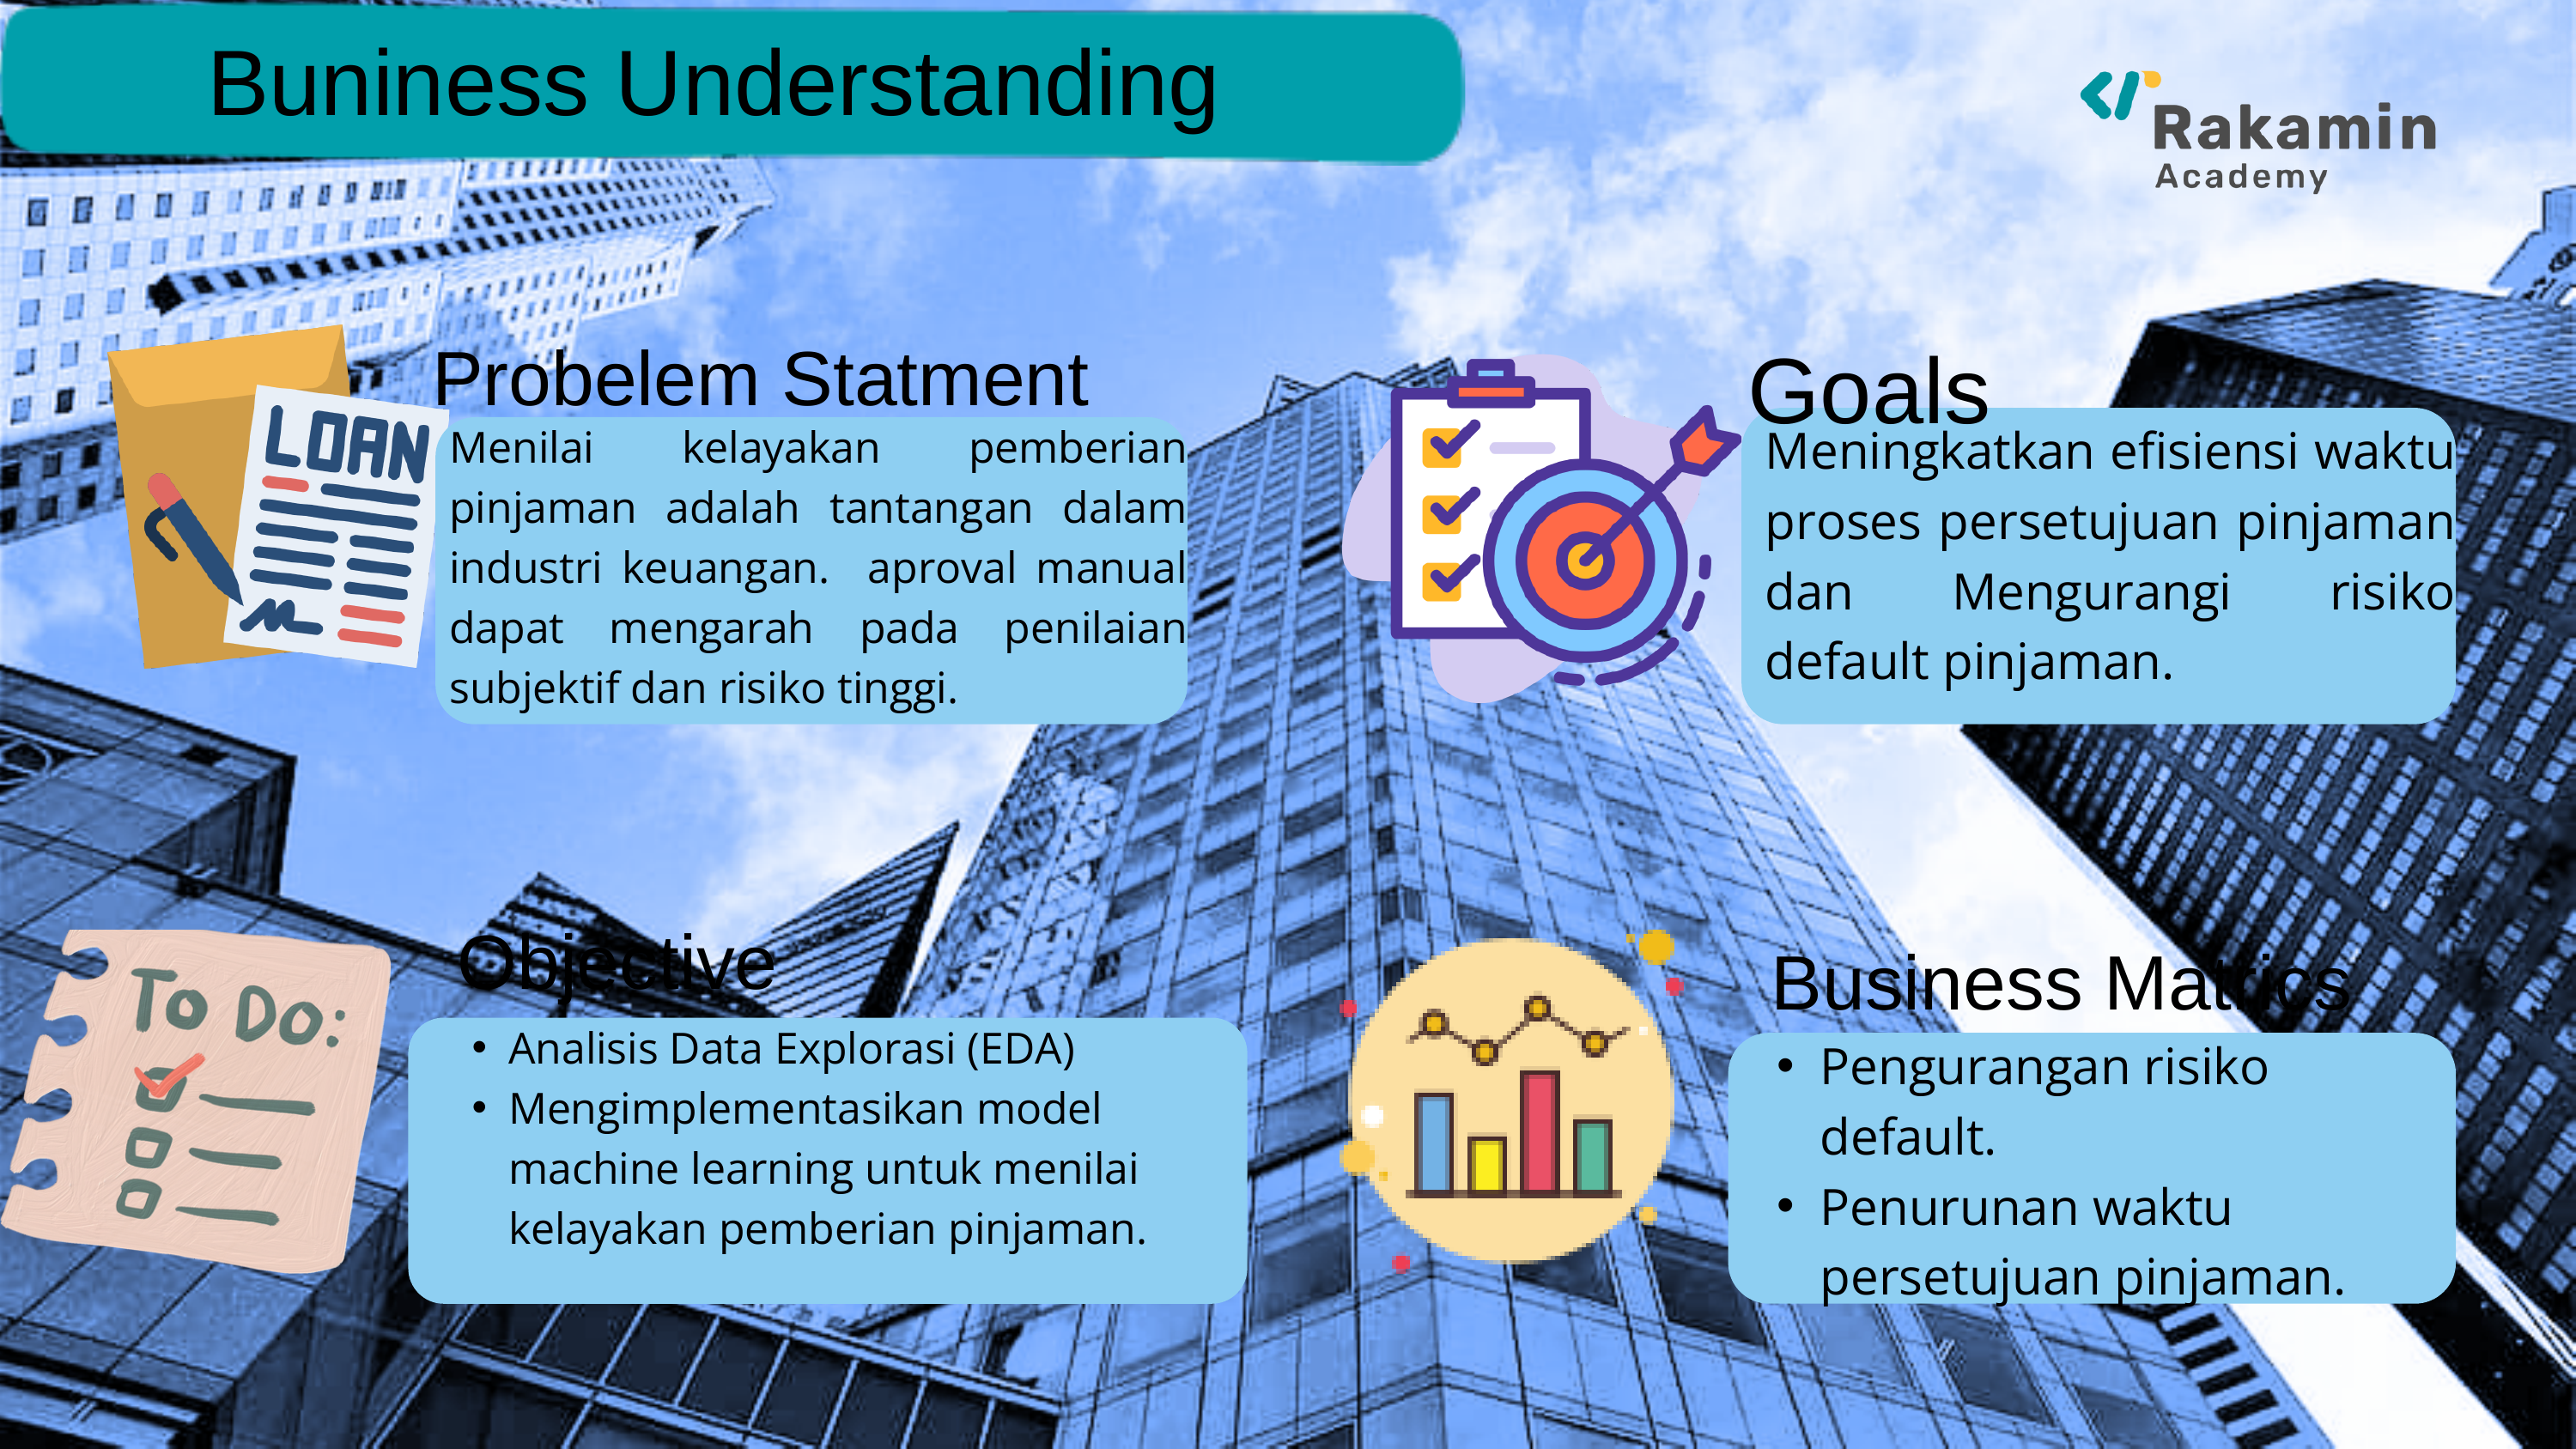

Buniness Understanding

Goals
Probelem Statment

Meningkatkan efisiensi waktu proses persetujuan pinjaman dan Mengurangi risiko default pinjaman.

Menilai kelayakan pemberian pinjaman adalah tantangan dalam industri keuangan.  aproval manual dapat mengarah pada penilaian subjektif dan risiko tinggi.

Objective
Business Matrics

Analisis Data Explorasi (EDA)
Mengimplementasikan model machine learning untuk menilai kelayakan pemberian pinjaman.

Pengurangan risiko default.
Penurunan waktu persetujuan pinjaman.